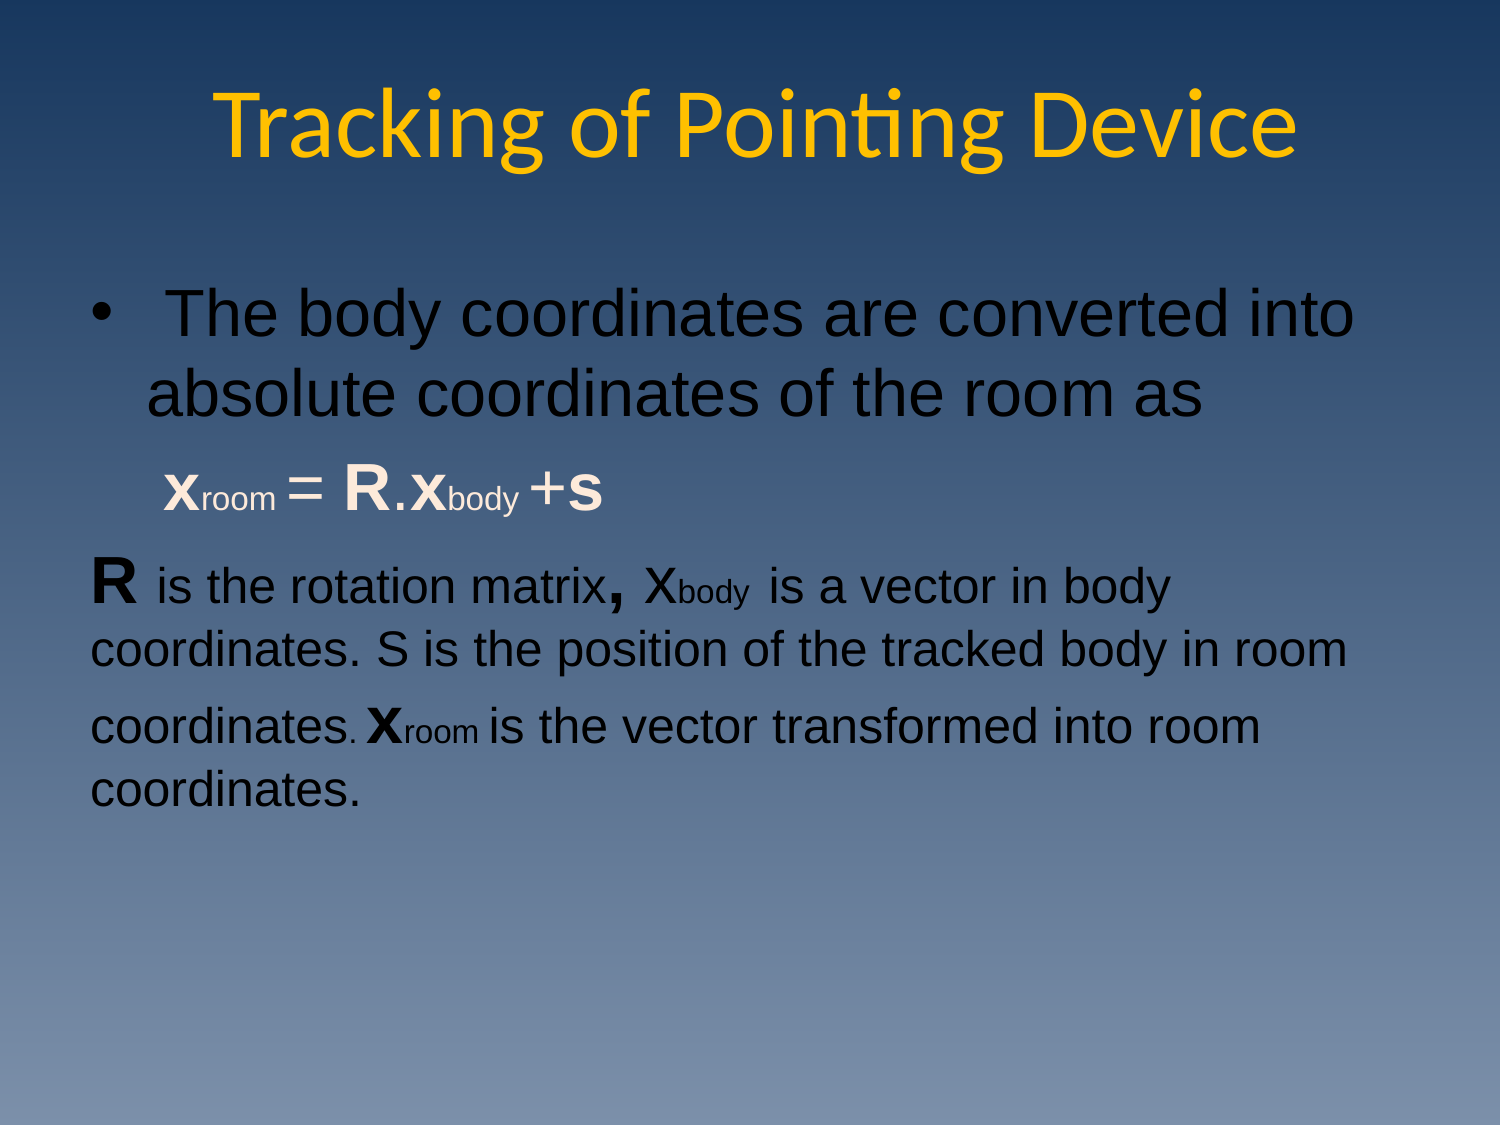

Tracking of Pointing Device
 The body coordinates are converted into absolute coordinates of the room as
    xroom = R.xbody +s
R is the rotation matrix, xbody  is a vector in body coordinates. S is the position of the tracked body in room coordinates. xroom is the vector transformed into room coordinates.